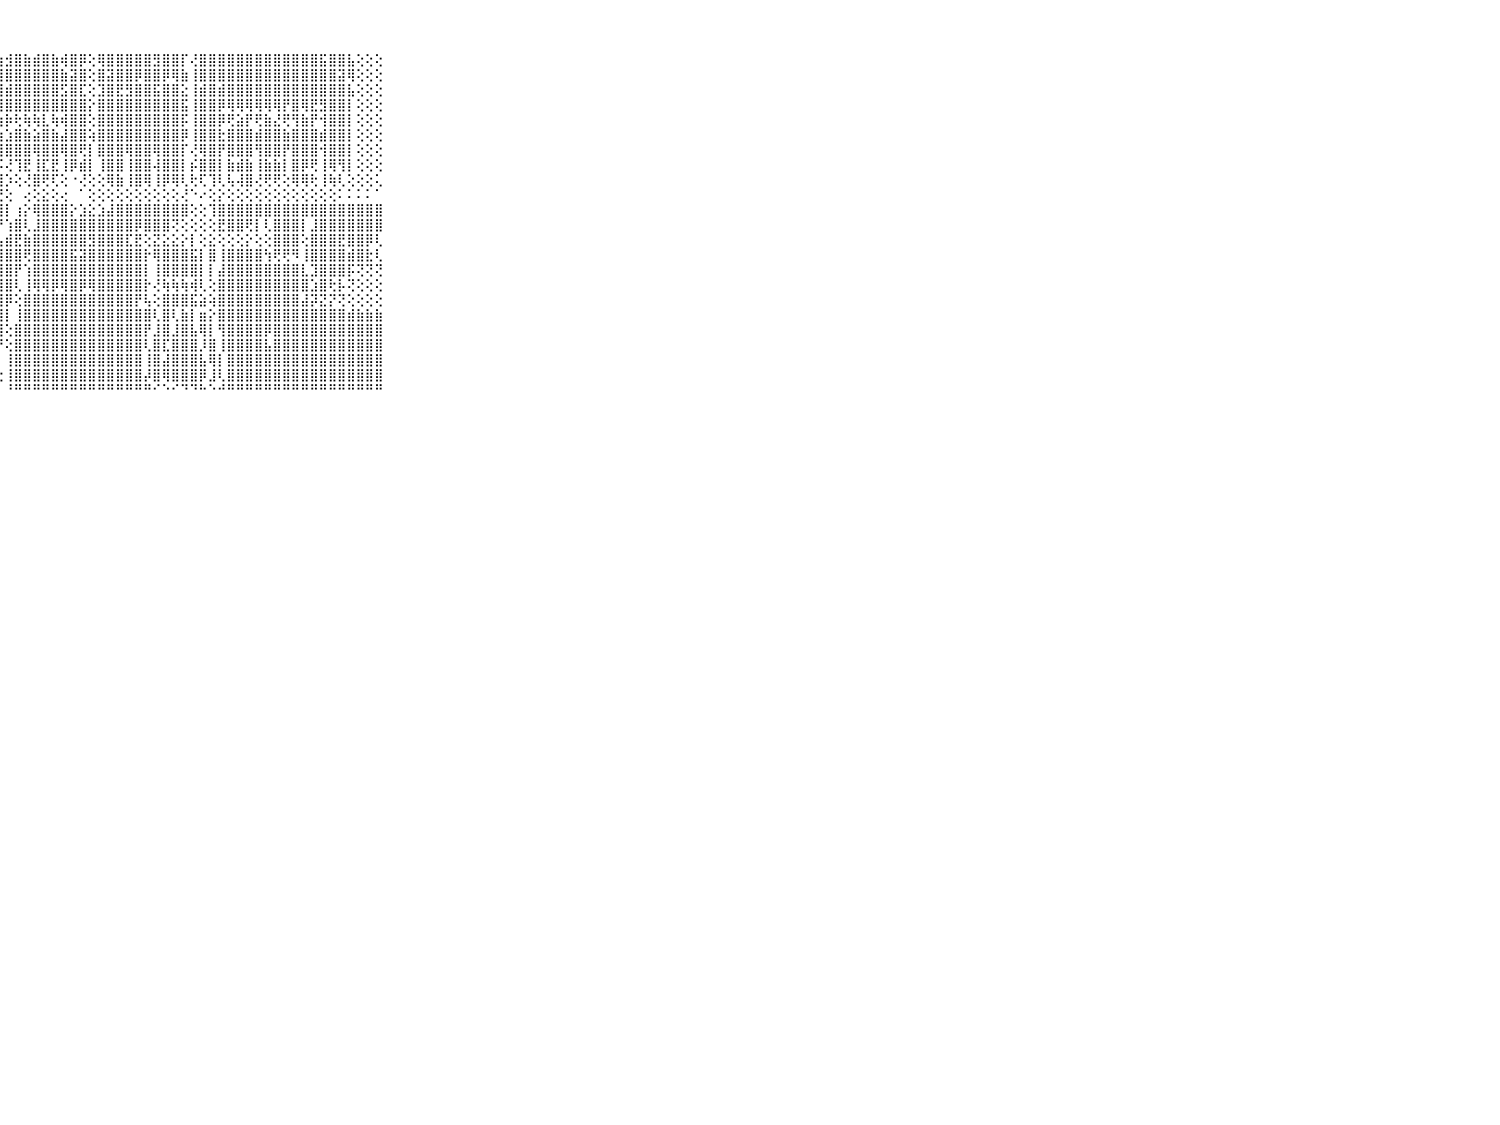

⠀⠀⠀⠀⠀⠀⠀⠀⠀⠀⠀⠀⠀⠀⠀⠀⠀⢀⢕⠁⠁⠕⢱⣿⣷⣸⣿⣷⣺⣿⣷⣾⣿⣷⢾⣿⡿⢕⢿⣿⣿⣿⣿⣿⣻⣿⣿⡏⢜⣿⣿⣿⣿⣿⣿⣿⣿⣿⣿⣿⣿⣿⣯⣿⣿⣧⢕⢕⢕⠀⠀⠀⠀⠀⠀⠀⠀⠀⠀⠀⠀
⠀⠀⠀⠀⠀⠀⠀⠀⠀⠀⠀⠀⠀⠀⠀⠀⠀⠀⢕⠀⠀⠀⢱⣟⣵⣼⣿⣿⣿⣿⣿⣿⣿⣿⣷⣽⣿⢕⣿⣽⣿⣿⡿⣿⣿⡿⢿⣷⢸⣿⣿⣿⣿⣿⣿⣿⣿⣿⣿⣿⣿⣿⣿⣿⣽⢿⢕⢕⢕⠀⠀⠀⠀⠀⠀⠀⠀⠀⠀⠀⠀
⠀⠀⠀⠀⠀⠀⠀⠀⠀⠀⠀⠀⠀⠀⠀⠀⠀⢄⢕⢕⠀⢀⢜⣵⣟⣻⣿⣿⣾⣿⣿⣿⣿⣿⣫⣿⣏⢕⣹⣿⣟⣻⣿⣿⣯⣿⣿⣕⢸⣾⣿⣾⣿⣿⣿⣿⣿⣿⣿⣿⣿⣿⣿⣿⣿⣧⢕⢕⢕⠀⠀⠀⠀⠀⠀⠀⠀⠀⠀⠀⠀
⠀⠀⠀⠀⠀⠀⠀⠀⠀⠀⠀⠀⠀⠀⠀⠀⠀⢅⢕⢕⠄⢔⢸⣿⣿⣿⣿⣿⣿⣿⣿⣿⣿⣿⣿⣿⣿⡕⣿⣿⣿⣿⣿⣿⣿⣿⣿⣯⢸⣿⣿⡿⢿⢿⢿⢿⢿⢿⡟⣿⢿⣟⣻⣿⣿⡇⢕⢕⢕⠀⠀⠀⠀⠀⠀⠀⠀⠀⠀⠀⠀
⠀⠀⠀⠀⠀⠀⠀⠀⠀⠀⠀⠀⠀⠀⠀⠀⢔⢕⢕⢕⢕⢕⢸⣿⣿⢱⢇⢷⡷⢗⢷⢷⣇⢷⢾⣿⣿⢕⣿⣿⣿⣿⣿⣿⣿⣿⣿⡯⢸⣿⣿⡿⢟⣵⡟⢟⣷⣜⢟⢻⣷⡟⢺⣿⣿⡇⢕⢕⢕⠀⠀⠀⠀⠀⠀⠀⠀⠀⠀⠀⠀
⠀⠀⠀⠀⠀⠀⠀⠀⠀⠀⠀⠀⠀⠀⠀⠀⢕⢕⢕⢕⢕⢕⢸⣿⣿⢱⣿⣷⣱⣿⣷⣵⣿⣷⣼⣿⣿⢵⣿⣿⣿⣿⣿⣿⣿⣿⣿⡿⢸⣿⣿⣗⣿⣿⣿⣾⣿⣿⣷⣿⣿⣿⣾⣿⣿⡇⢕⢕⢕⠀⠀⠀⠀⠀⠀⠀⠀⠀⠀⠀⠀
⠀⠀⠀⠀⠀⠀⠀⠀⠀⠀⠀⠀⠀⠀⠀⢔⢕⢕⢕⢕⢕⢕⢸⣿⣿⢸⣿⣿⣿⣿⣿⢿⣿⣿⢿⣿⢟⡇⣿⣿⣿⢿⣿⣿⢿⣿⣿⡏⢜⢿⣿⡟⣿⣿⣿⢻⣿⣿⡟⣿⣿⣿⢺⣿⣿⡇⢕⢕⢕⠀⠀⠀⠀⠀⠀⠀⠀⠀⠀⠀⠀
⠀⠀⠀⠀⠀⠀⠀⠀⠀⠀⠀⠀⠀⠀⠀⢕⢕⢕⢕⢕⢕⢕⢕⣿⢏⢕⢟⡫⢜⢹⣟⢸⣏⣟⢸⡿⣾⡇⢸⣿⣿⢸⣿⣿⢼⣿⣿⡇⡮⣿⣿⡇⣷⣾⣷⢸⣷⣷⡇⣿⡿⢟⢸⢿⢻⡇⢕⢕⢕⠀⠀⠀⠀⠀⠀⠀⠀⠀⠀⠀⠀
⠀⠀⠀⠀⠀⠀⠀⠀⠀⠀⠀⠔⢄⢅⢔⢵⢇⢕⢕⢕⢕⢕⢕⢿⢕⢕⢝⢿⡱⢕⢜⣿⢟⢏⢕⠐⢜⢕⢕⢿⣷⢸⣿⢿⢸⡿⢿⢇⢗⢏⢹⢇⢧⢼⣿⢜⢟⢟⢕⢿⢿⢗⢸⢷⢇⢕⢕⢕⢅⠀⠀⠀⠀⠀⠀⠀⠀⠀⠀⠀⠀
⠀⠀⠀⠀⠀⠀⠀⠀⠀⠀⠀⢀⢀⢁⢁⢕⢕⢕⢕⢕⢕⢕⢕⢕⢕⢕⢕⢜⢕⠀⢔⢕⣕⢕⢔⠀⠁⢕⢕⢕⢕⢕⢕⢕⢕⢕⢕⢜⠑⠔⢕⡕⢕⢕⢕⢕⢕⢕⢕⢕⢕⢕⢕⢕⠅⠅⠅⠅⠁⠀⠀⠀⠀⠀⠀⠀⠀⠀⠀⠀⠀
⠀⠀⠀⠀⠀⠀⠀⠀⠀⠀⠀⣿⣿⣿⣿⣿⣿⣿⣿⣿⣿⣿⣿⣿⣿⣿⣿⣿⡇⢰⡕⢿⣿⣿⣿⡕⣱⣕⣱⣼⣿⣿⣿⣿⣿⣿⣿⣿⢕⢕⢹⣿⣿⣿⣿⣿⣿⣿⣿⣿⣿⣿⣿⣿⣿⣿⣿⣿⣿⠀⠀⠀⠀⠀⠀⠀⠀⠀⠀⠀⠀
⠀⠀⠀⠀⠀⠀⠀⠀⠀⠀⠀⣿⣿⣿⣿⣿⣿⣿⣿⣿⣿⣿⣿⣿⣿⣿⣿⡟⢱⣿⢇⣸⣿⣿⣿⣿⣿⣿⣿⣿⣿⣿⡿⣿⣿⣿⢝⢕⢕⢕⢕⣟⣿⣿⢟⡇⢇⣿⣿⣿⡇⣸⣿⣿⣿⣿⣿⣿⣿⠀⠀⠀⠀⠀⠀⠀⠀⠀⠀⠀⠀
⠀⠀⠀⠀⠀⠀⠀⠀⠀⠀⠀⣿⣿⣿⢏⣝⣿⣿⣿⣿⣿⣿⣿⣿⣿⣿⣿⣧⣾⣟⣷⣿⣿⣿⣿⣿⣿⣻⣿⣿⣿⣏⣟⢕⣝⣕⣕⡕⡇⢕⣕⢕⢕⢕⡕⢕⢕⣿⣿⣿⢕⣿⣿⣿⣟⣿⣿⡿⢇⠀⠀⠀⠀⠀⠀⠀⠀⠀⠀⠀⠀
⠀⠀⠀⠀⠀⠀⠀⠀⠀⠀⠀⣿⣿⣿⣿⣿⣿⣿⣿⣿⣿⡧⢿⣿⣿⣿⣿⣿⣿⣿⢟⣿⣿⣿⣿⣯⣽⣿⣿⣿⣿⣿⣿⡗⢿⣿⣿⣿⣯⡇⣿⢸⣿⣿⣿⣿⢳⢟⢟⠻⢸⣿⣿⣿⣿⣾⣿⣗⢇⠀⠀⠀⠀⠀⠀⠀⠀⠀⠀⠀⠀
⠀⠀⠀⠀⠀⠀⠀⠀⠀⠀⠀⢸⣿⣿⣿⣿⢝⢹⣿⣿⣿⡇⢸⣿⣿⣿⣿⣿⣿⡟⢱⣿⣿⣿⣿⣿⣿⣿⣿⣿⣿⣿⣿⡇⢸⣿⣿⣿⣿⡇⡇⣼⣿⣿⣿⣿⣿⣿⣿⣿⣇⣹⣿⣿⣿⡯⢝⢝⢝⠀⠀⠀⠀⠀⠀⠀⠀⠀⠀⠀⠀
⠀⠀⠀⠀⠀⠀⠀⠀⠀⠀⠀⢕⢿⢿⣟⣟⢕⢜⣟⣻⣿⢇⢜⣿⡟⣿⣿⣿⣿⢇⢸⢿⢿⡿⢿⣿⡿⢿⣿⣿⣿⣿⣿⡗⢜⢷⢷⢷⢾⢇⢕⣿⣿⣿⣿⣿⣿⣿⣿⣿⣿⣱⣿⢗⡧⢝⢕⢕⢕⠀⠀⠀⠀⠀⠀⠀⠀⠀⠀⠀⠀
⠀⠀⠀⠀⠀⠀⠀⠀⠀⠀⠀⢕⣷⣾⣷⣿⢕⢱⣿⣿⣿⣧⢱⣿⣿⣿⣿⣿⡿⢕⣿⣿⣿⣿⣿⣿⣿⣿⣿⣿⣿⣿⡟⢧⢕⣿⣿⣿⣯⣵⢵⣿⣿⣿⣿⣿⣿⣿⣿⣿⣼⡽⣝⡝⢝⢕⢕⢕⢕⠀⠀⠀⠀⠀⠀⠀⠀⠀⠀⠀⠀
⠀⠀⠀⠀⠀⠀⠀⠀⠀⠀⠀⢕⣿⣿⣿⣿⡇⢸⣿⣿⣿⣷⢸⣿⣿⣿⣿⣿⡇⢸⣿⣿⣿⣿⣿⣿⣿⣿⣿⣿⣿⣿⣿⣿⢇⣿⢇⣷⡇⣶⡕⣿⣿⣿⣿⣿⣿⣿⣿⣿⣿⣿⣿⣿⣿⣾⣷⣷⣷⠀⠀⠀⠀⠀⠀⠀⠀⠀⠀⠀⠀
⠀⠀⠀⠀⠀⠀⠀⠀⠀⠀⠀⢕⢹⣿⣿⣿⡇⢜⣿⣿⣿⡏⢜⣿⣿⣿⣿⣿⢕⣿⣿⣿⣿⣿⣿⣿⣿⣿⣿⣿⣿⣿⣿⡟⣸⣿⣸⣿⣧⢿⡇⢻⣿⣿⣿⣿⡿⣿⣿⣿⣿⣿⣿⣿⣿⣿⣿⣿⣿⠀⠀⠀⠀⠀⠀⠀⠀⠀⠀⠀⠀
⠀⠀⠀⠀⠀⠀⠀⠀⠀⠀⠀⢕⢸⣿⡿⡟⢇⢕⣝⣝⣹⣵⢕⣽⣝⣝⡻⡟⢕⣿⣿⣿⣿⣿⣿⣿⣿⣿⣿⣿⣿⣿⣿⢇⣿⣏⣿⣿⣿⡸⣿⢸⣿⣿⣿⣿⣧⣿⣿⣿⣿⣿⣿⣿⣿⣿⣿⣿⣿⠀⠀⠀⠀⠀⠀⠀⠀⠀⠀⠀⠀
⠀⠀⠀⠀⠀⠀⠀⠀⠀⠀⠀⢕⣼⣯⣷⣾⣧⢱⢿⢿⢿⢿⢕⢿⣿⣿⢟⡇⢸⣿⣿⣿⣿⣿⣿⣿⣿⣿⣿⣿⣿⣿⣿⢸⣿⣼⣿⣿⣿⣧⢿⡇⣿⣿⣿⣿⣿⣿⣿⣿⣿⣿⣿⣿⣿⣿⣿⣿⣿⠀⠀⠀⠀⠀⠀⠀⠀⠀⠀⠀⠀
⠀⠀⠀⠀⠀⠀⠀⠀⠀⠀⠀⡗⢜⢝⢋⢝⢕⢕⢕⢔⢕⢕⣜⣽⣽⣅⢜⢕⢸⣿⣿⣿⣿⣿⣿⣿⣿⣿⣿⣿⣿⣿⣿⡼⣿⢿⣿⣿⣿⡿⣸⢇⣿⣿⣿⣿⣿⣿⣿⣿⣿⣿⣿⣿⣿⣿⣿⣿⣿⠀⠀⠀⠀⠀⠀⠀⠀⠀⠀⠀⠀
⠀⠀⠀⠀⠀⠀⠀⠀⠀⠀⠀⠑⠑⠙⠛⠛⠑⠑⠘⠛⠑⠘⠙⠛⠛⠛⠚⠁⠘⠛⠛⠛⠛⠛⠛⠛⠛⠛⠛⠛⠛⠛⠛⠛⠊⠑⠊⠙⠙⠓⠑⠚⠛⠛⠛⠛⠛⠛⠛⠛⠛⠛⠛⠛⠛⠛⠛⠛⠛⠀⠀⠀⠀⠀⠀⠀⠀⠀⠀⠀⠀